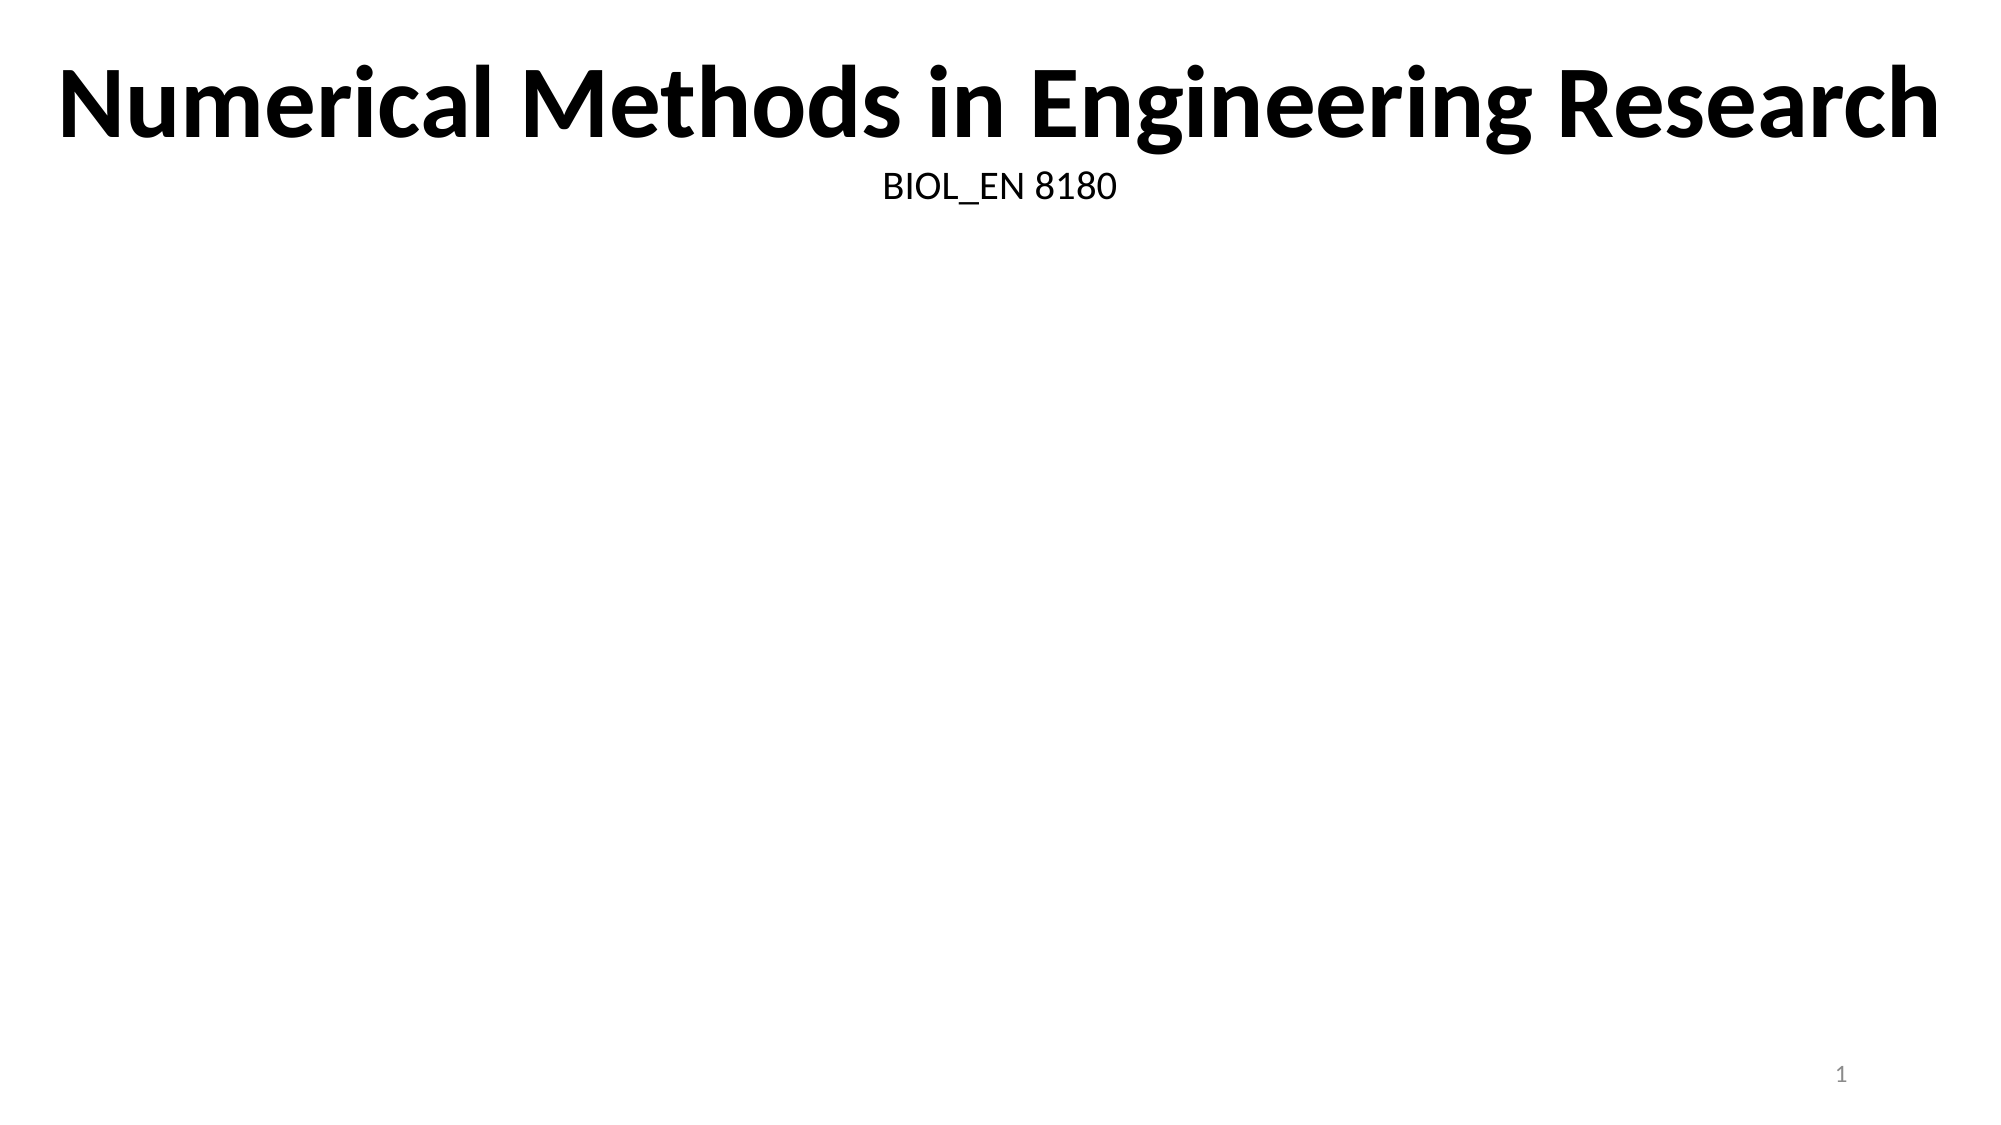

Numerical Methods in Engineering Research
BIOL_EN 8180

1